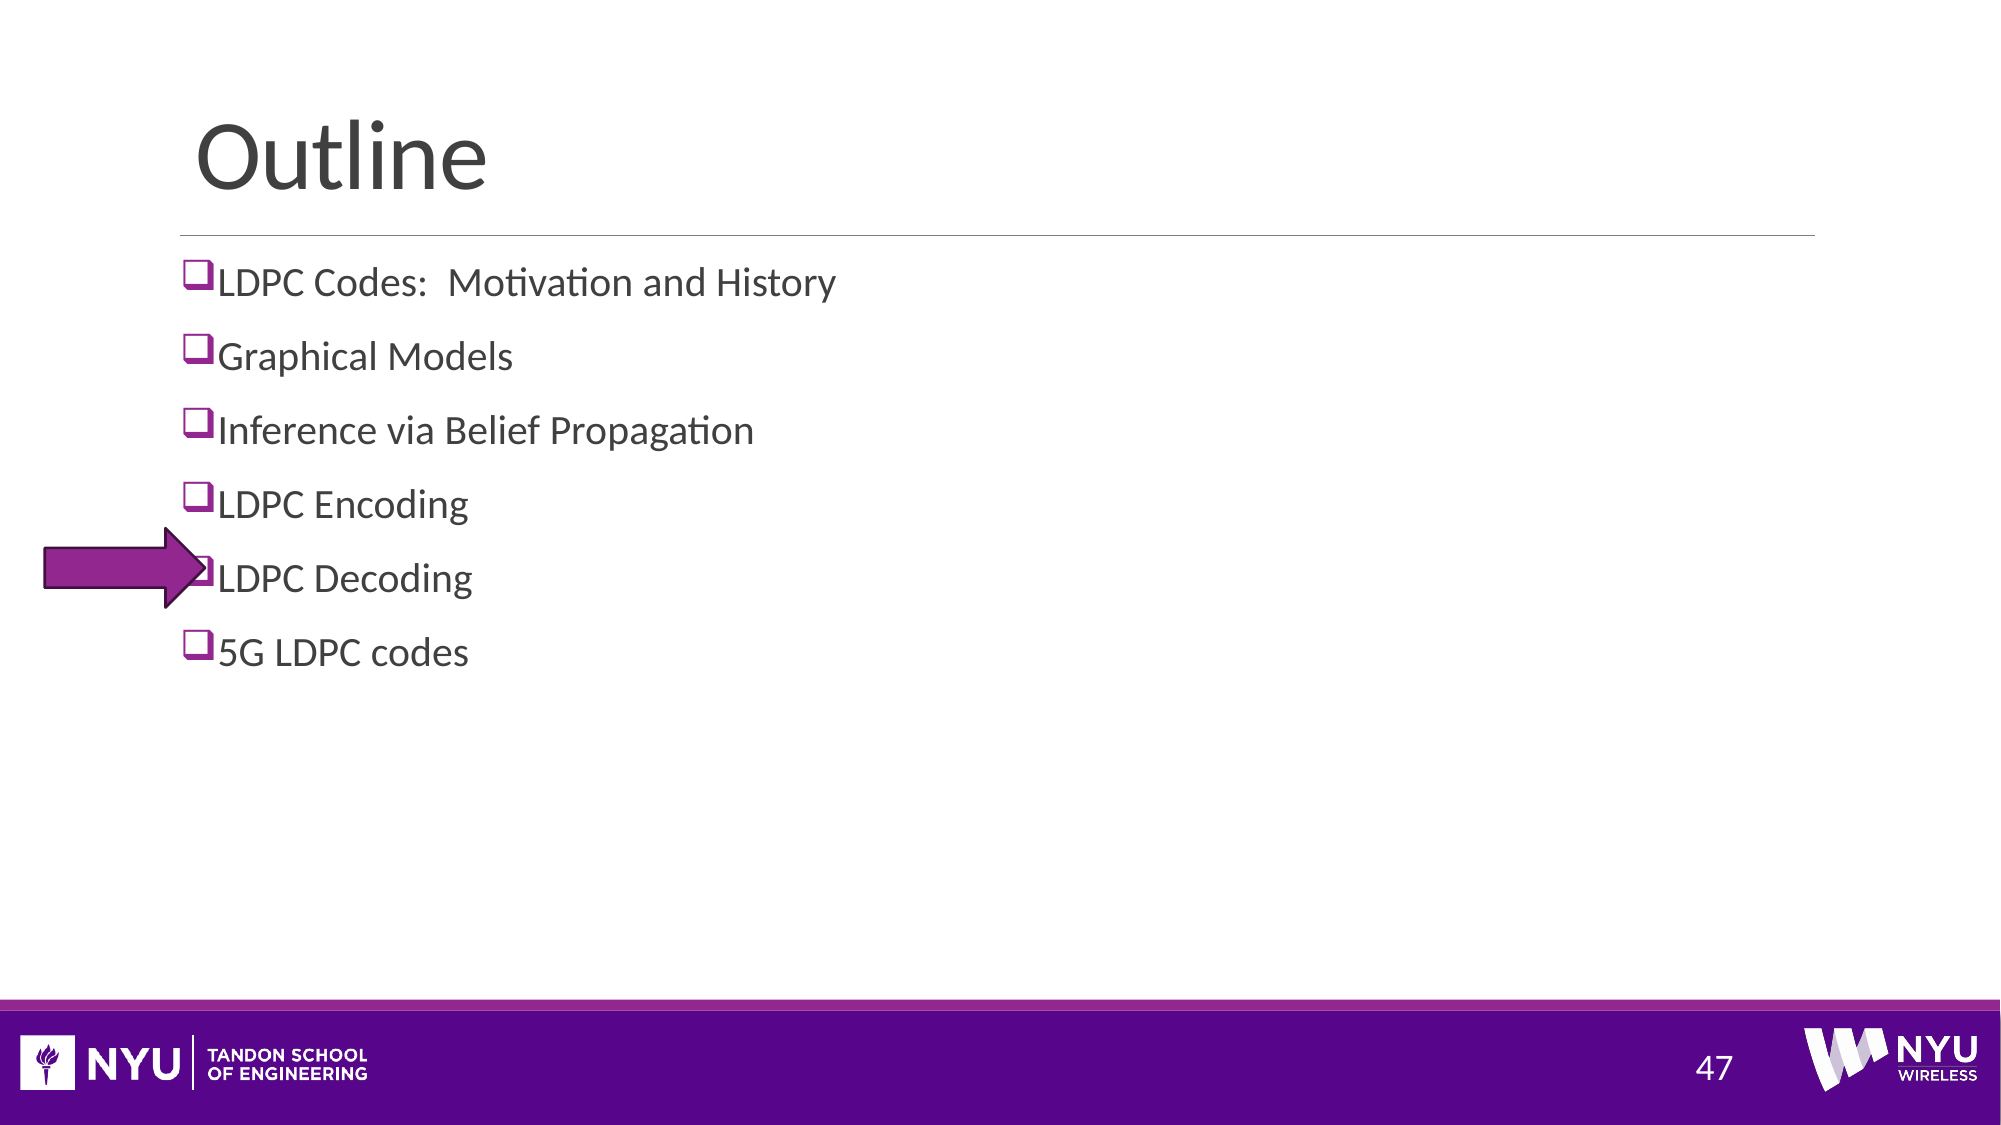

# Outline
LDPC Codes:  Motivation and History
Graphical Models
Inference via Belief Propagation
LDPC Encoding
LDPC Decoding
5G LDPC codes

47